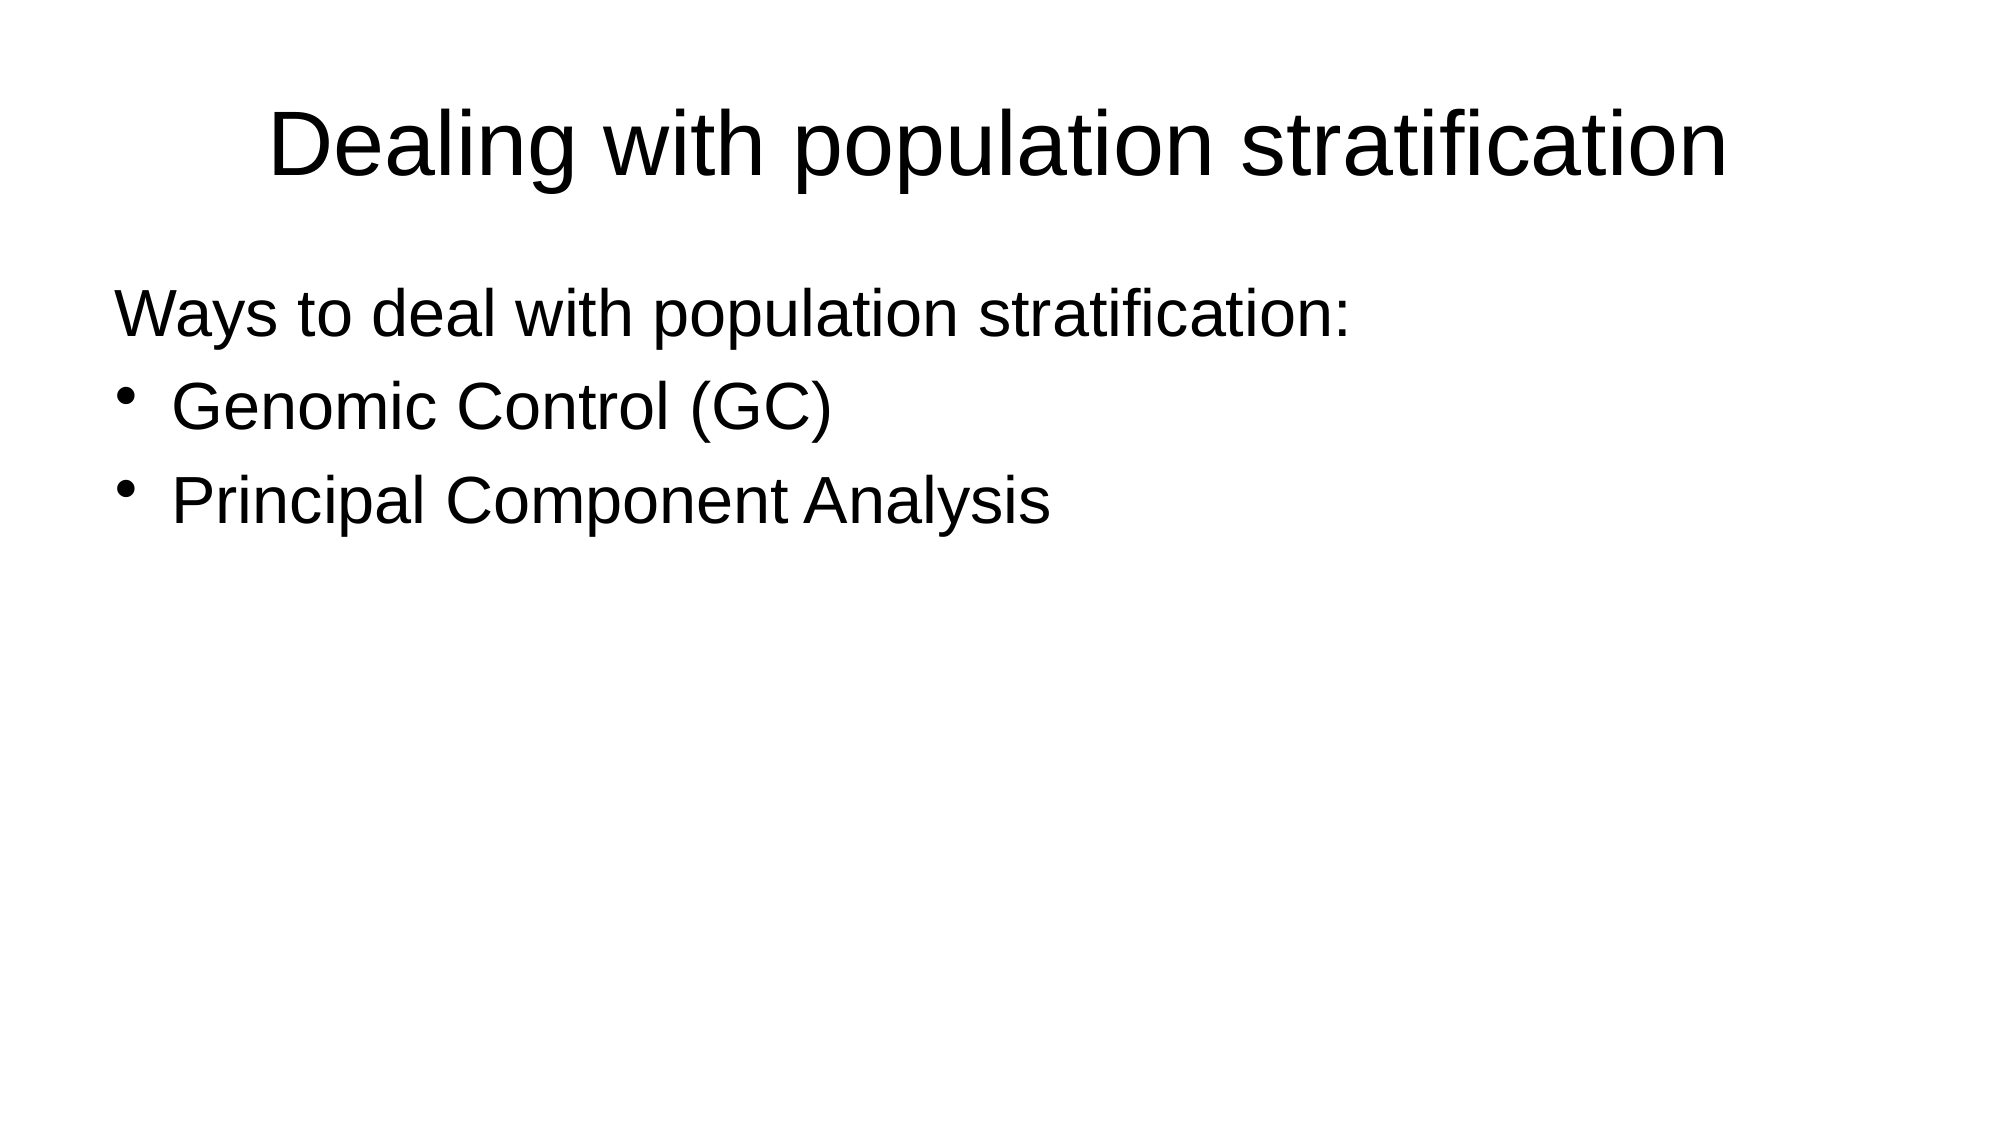

# Dealing with population stratification
Ways to deal with population stratification:
Genomic Control (GC)
Principal Component Analysis